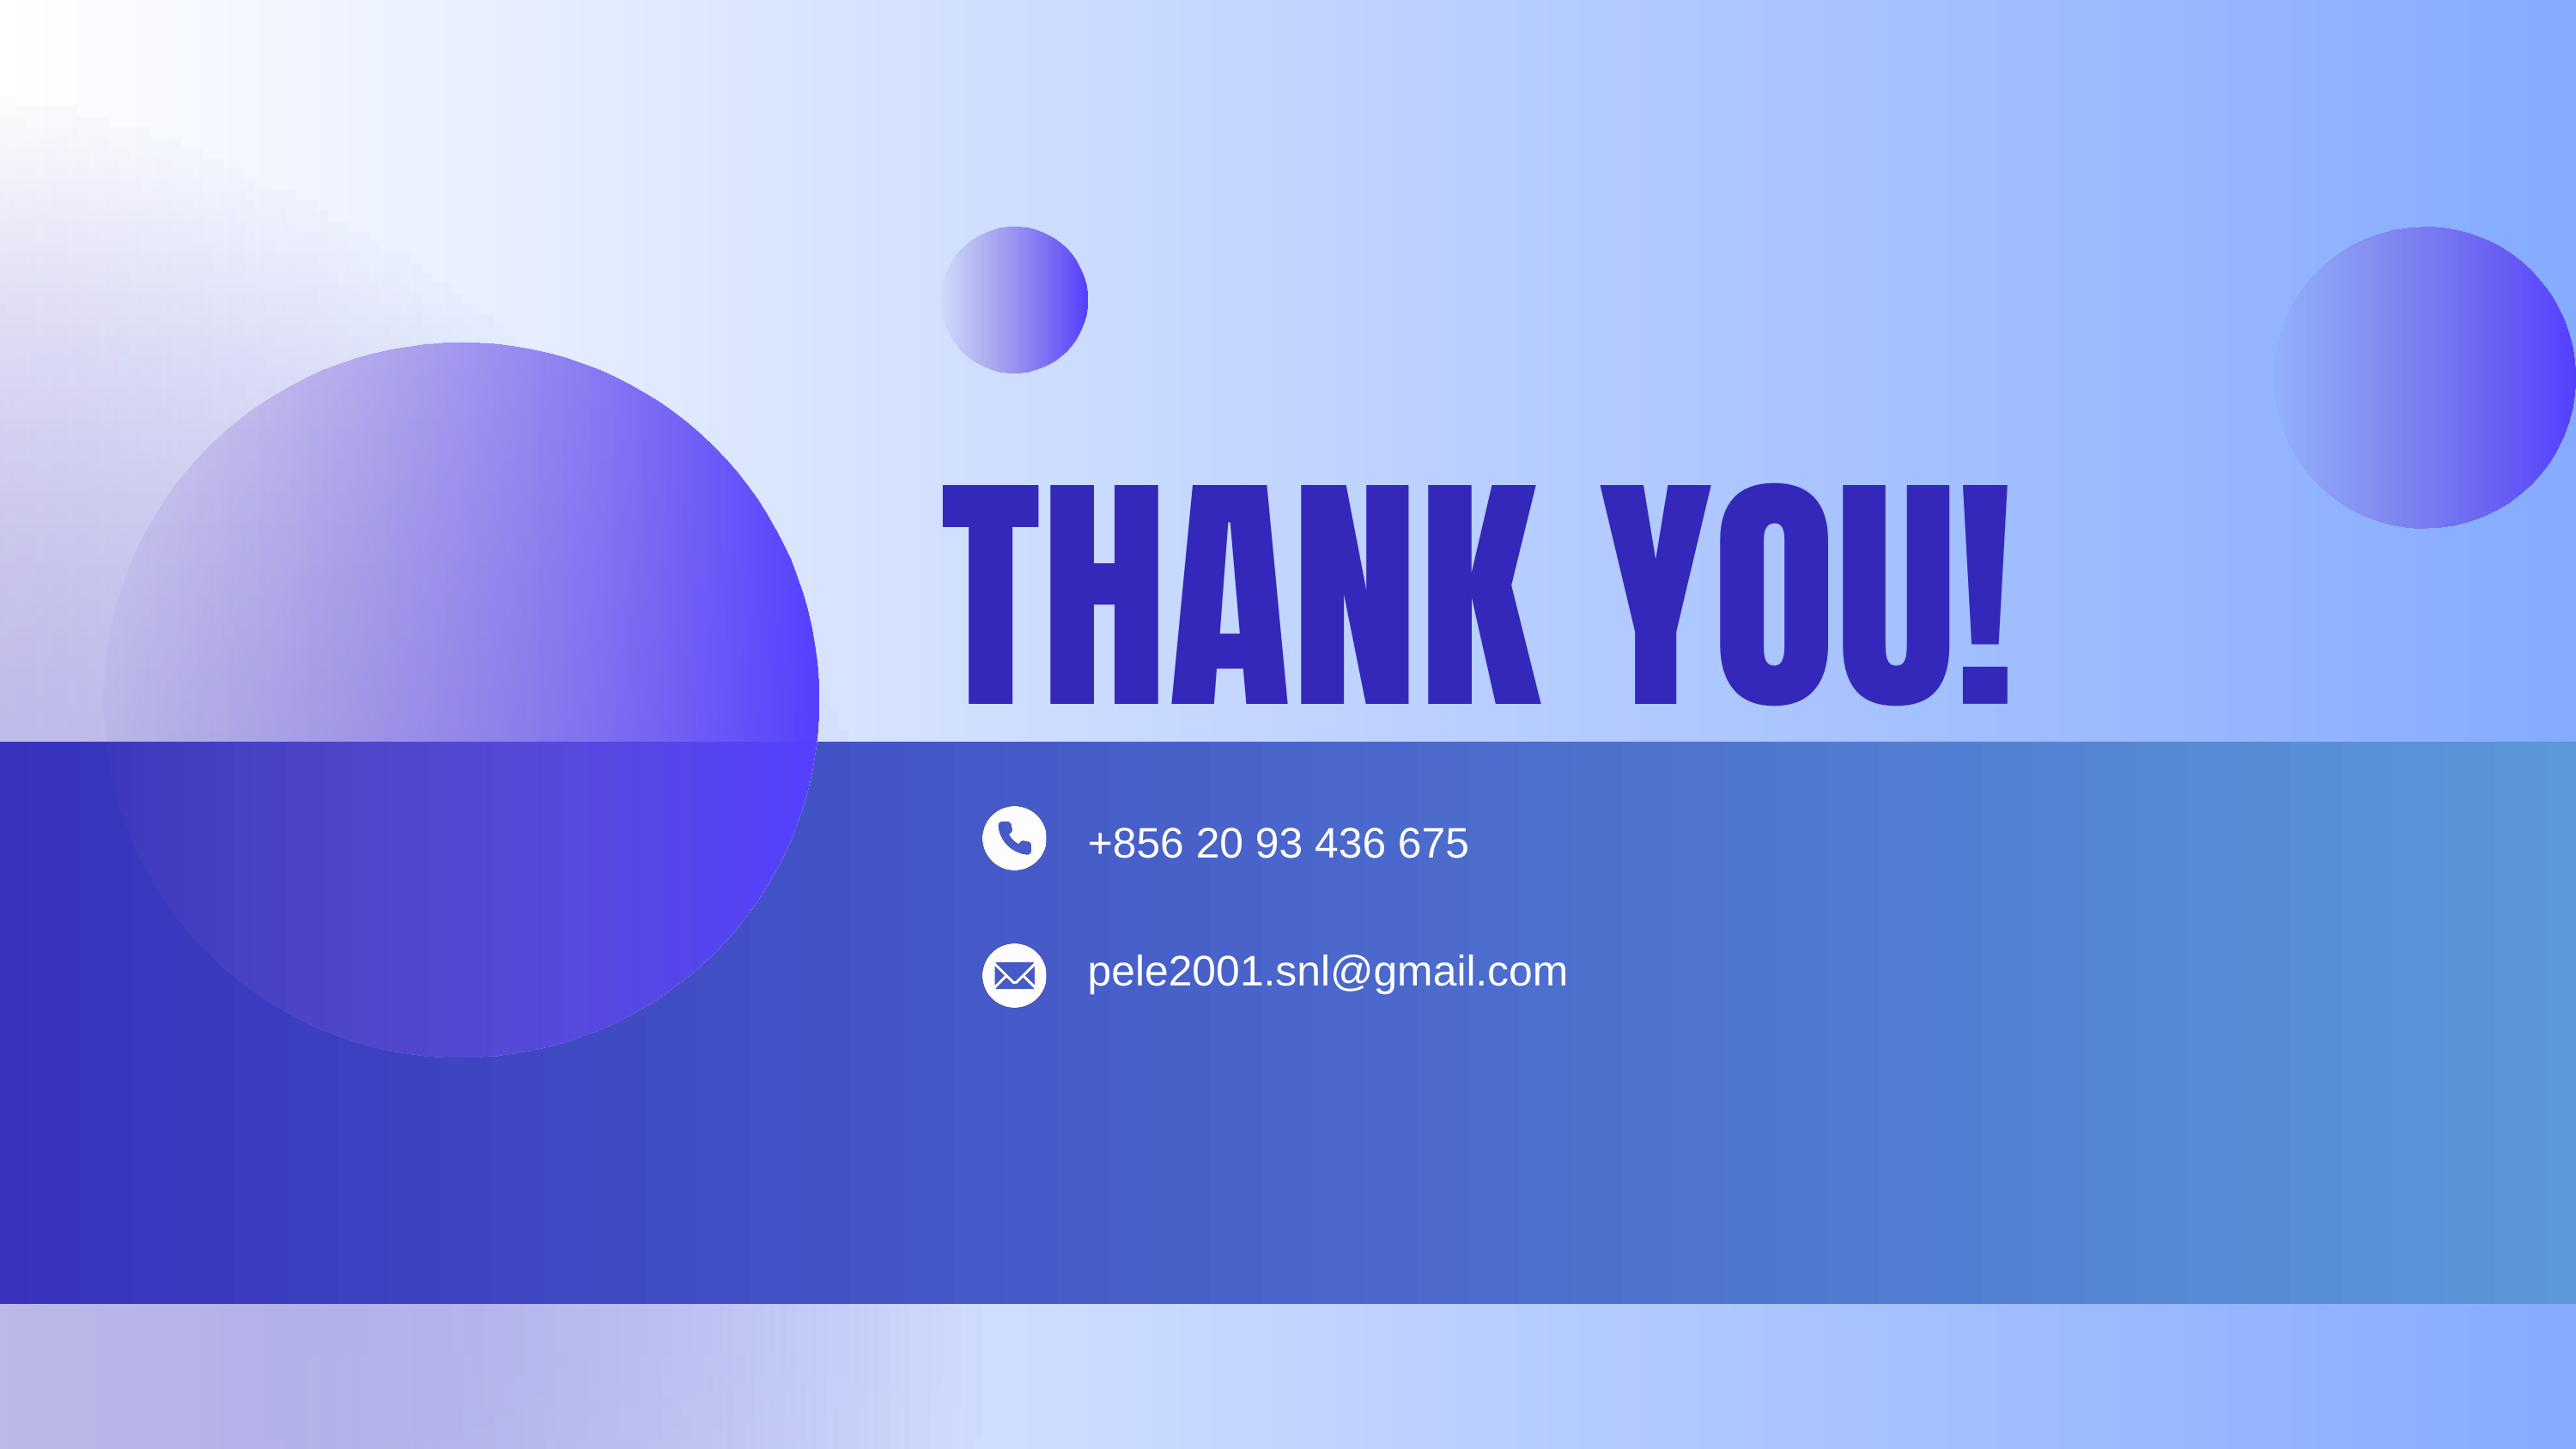

THANK YOU!

+856 20 93 436 675
pele2001.snl@gmail.com